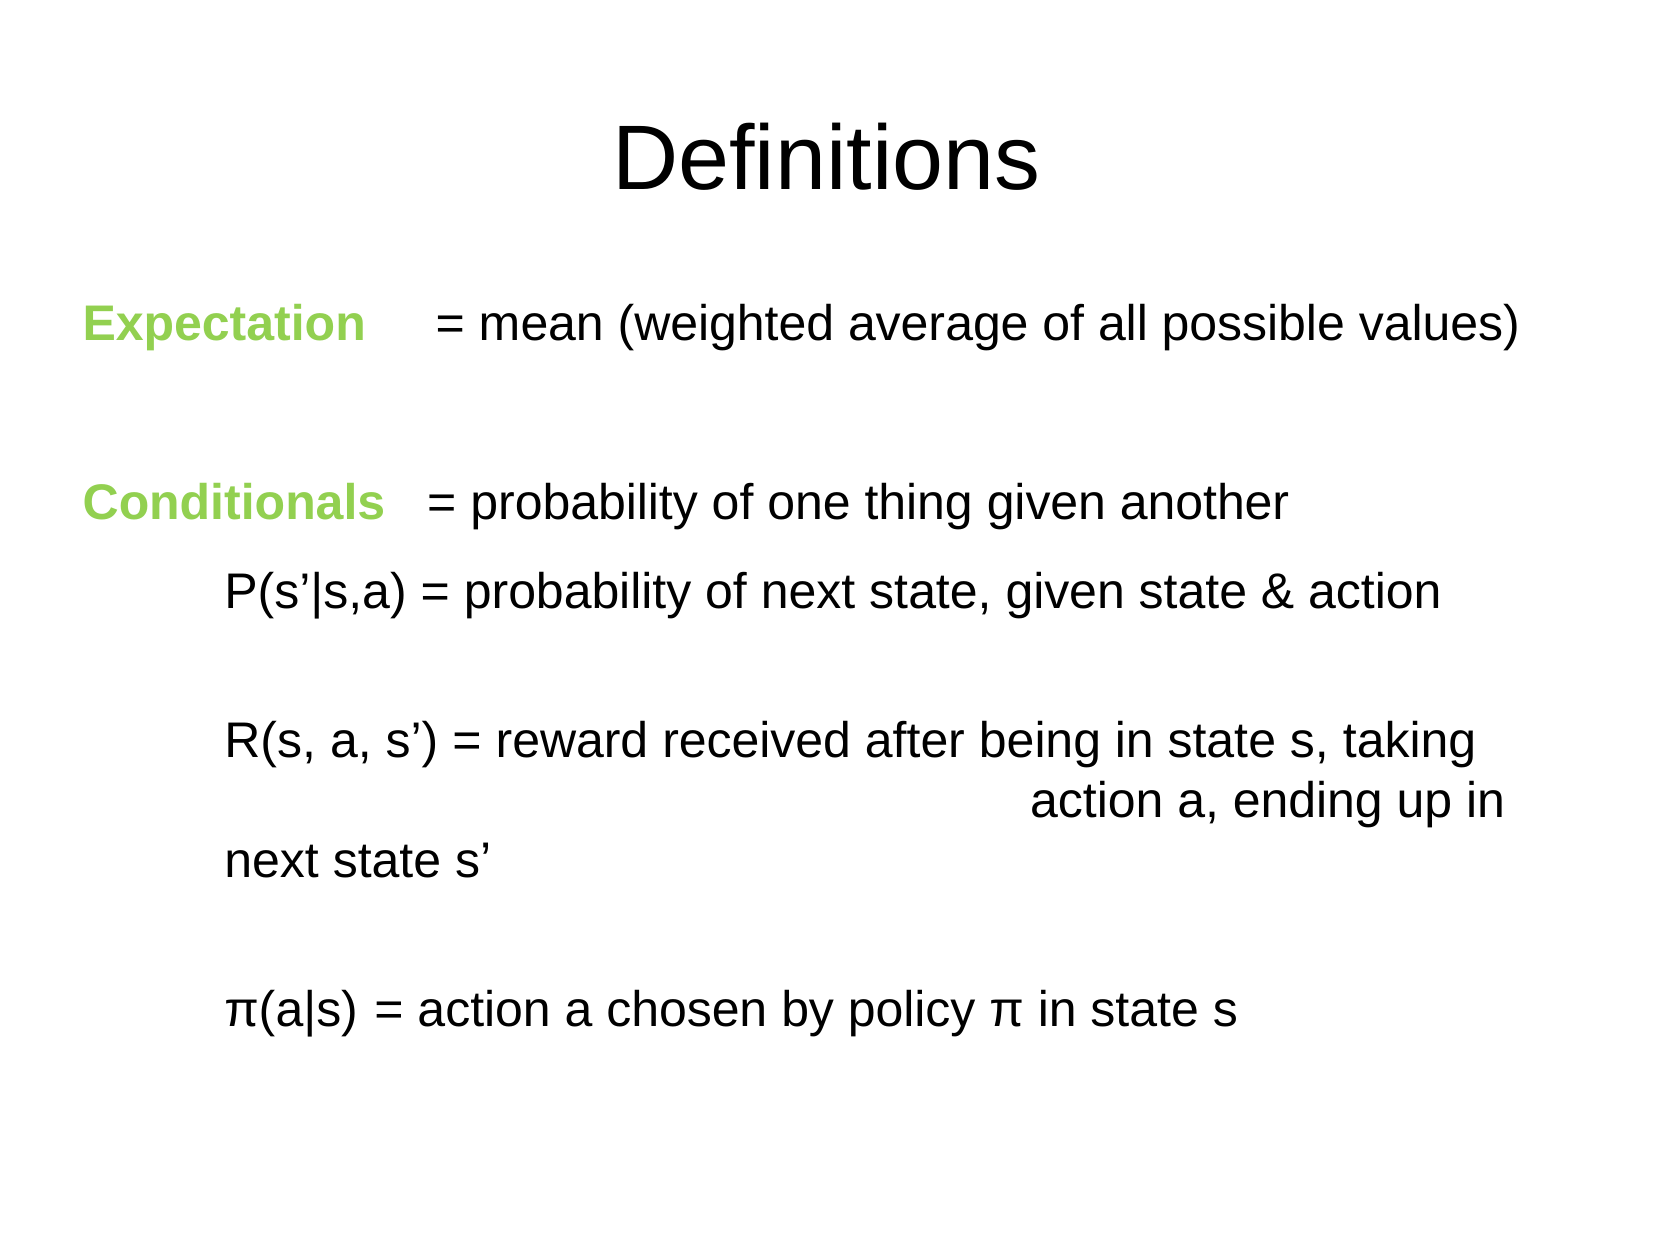

Definitions
Expectation     = mean (weighted average of all possible values)

Conditionals   = probability of one thing given another
P(s’|s,a) = probability of next state, given state & action

R(s, a, s’) = reward received after being in state s, taking 			 		    action a, ending up in next state s’

π(a|s)	= action a chosen by policy π in state s